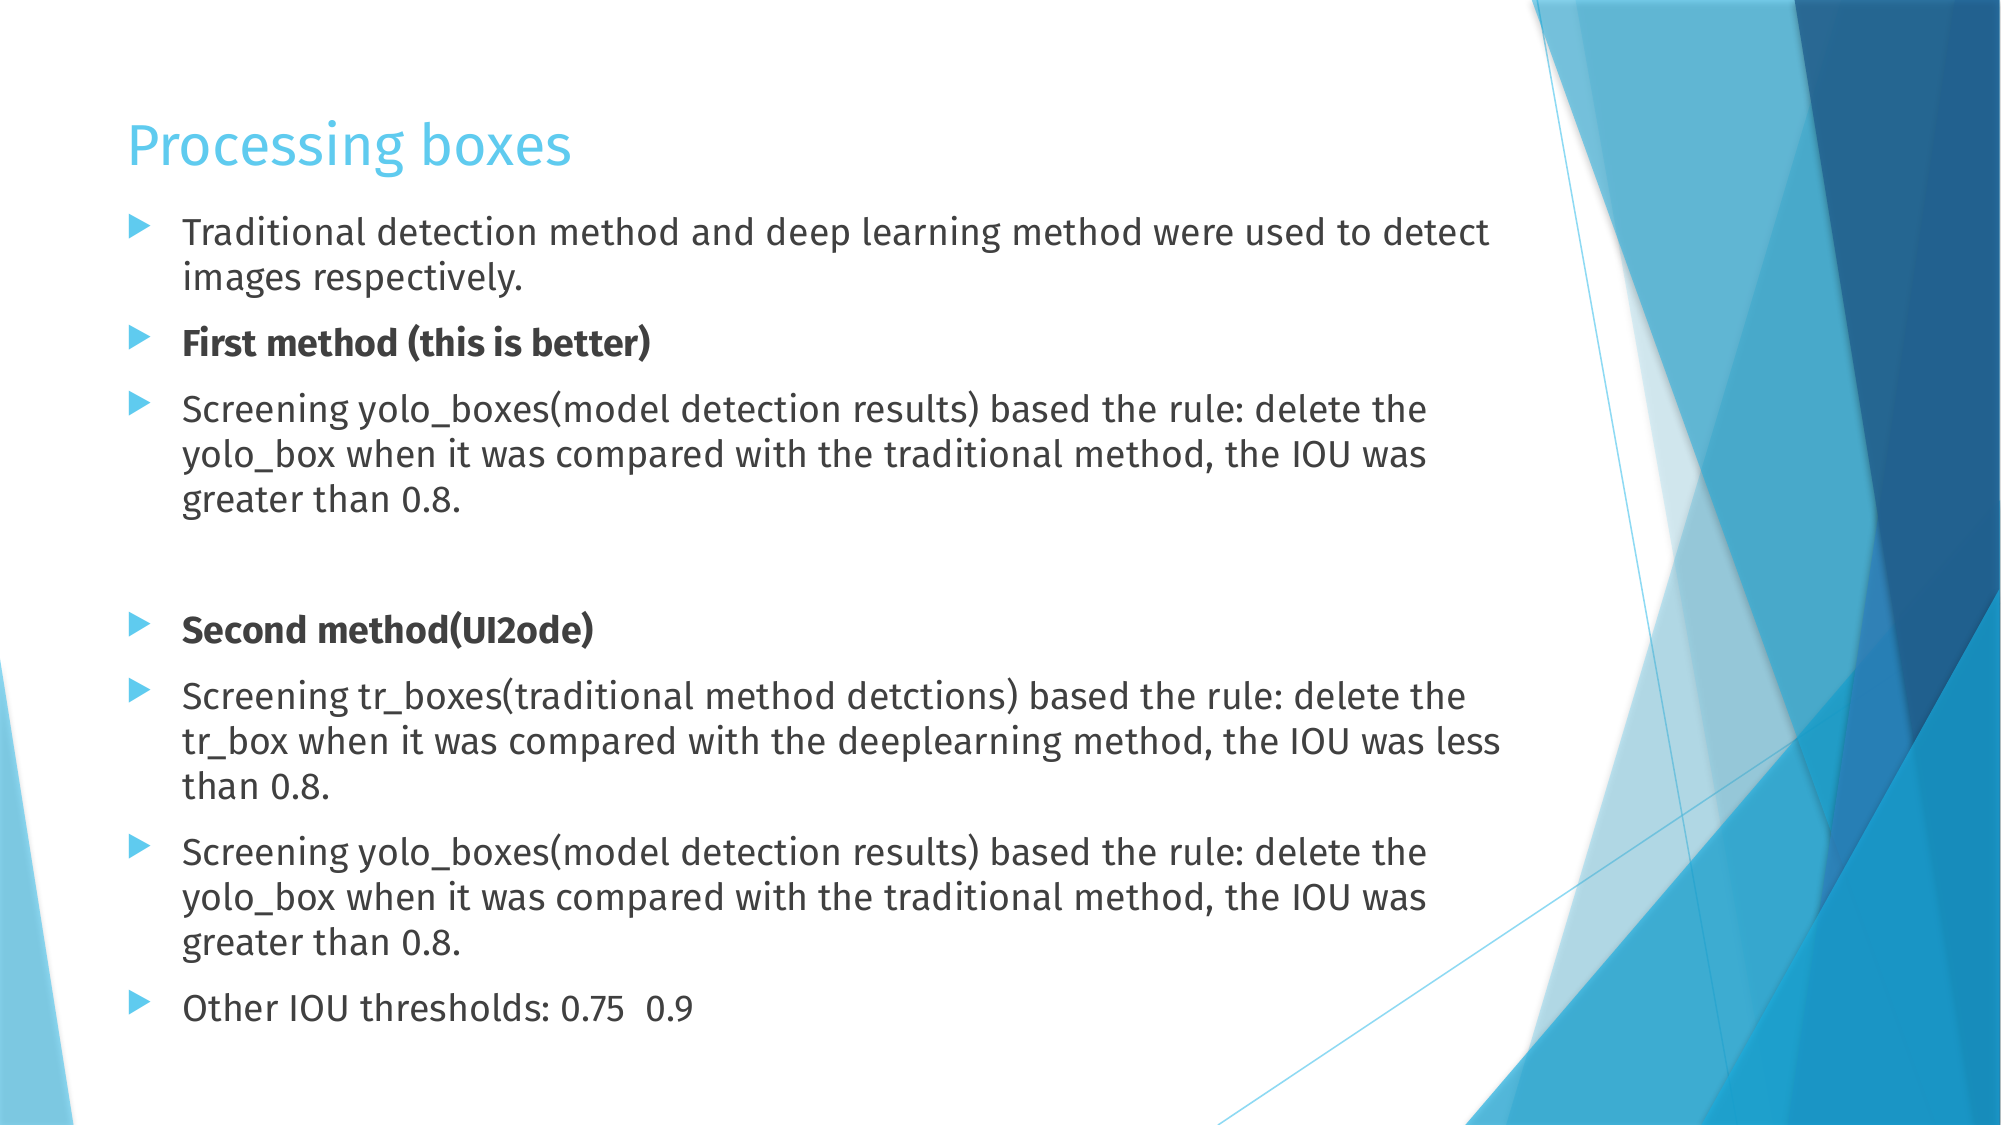

Processing boxes
Traditional detection method and deep learning method were used to detect images respectively.
First method (this is better)
Screening yolo_boxes(model detection results) based the rule: delete the yolo_box when it was compared with the traditional method, the IOU was greater than 0.8.

Second method(UI2ode)
Screening tr_boxes(traditional method detctions) based the rule: delete the tr_box when it was compared with the deeplearning method, the IOU was less than 0.8.
Screening yolo_boxes(model detection results) based the rule: delete the yolo_box when it was compared with the traditional method, the IOU was  greater than 0.8.
Other IOU thresholds: 0.75  0.9